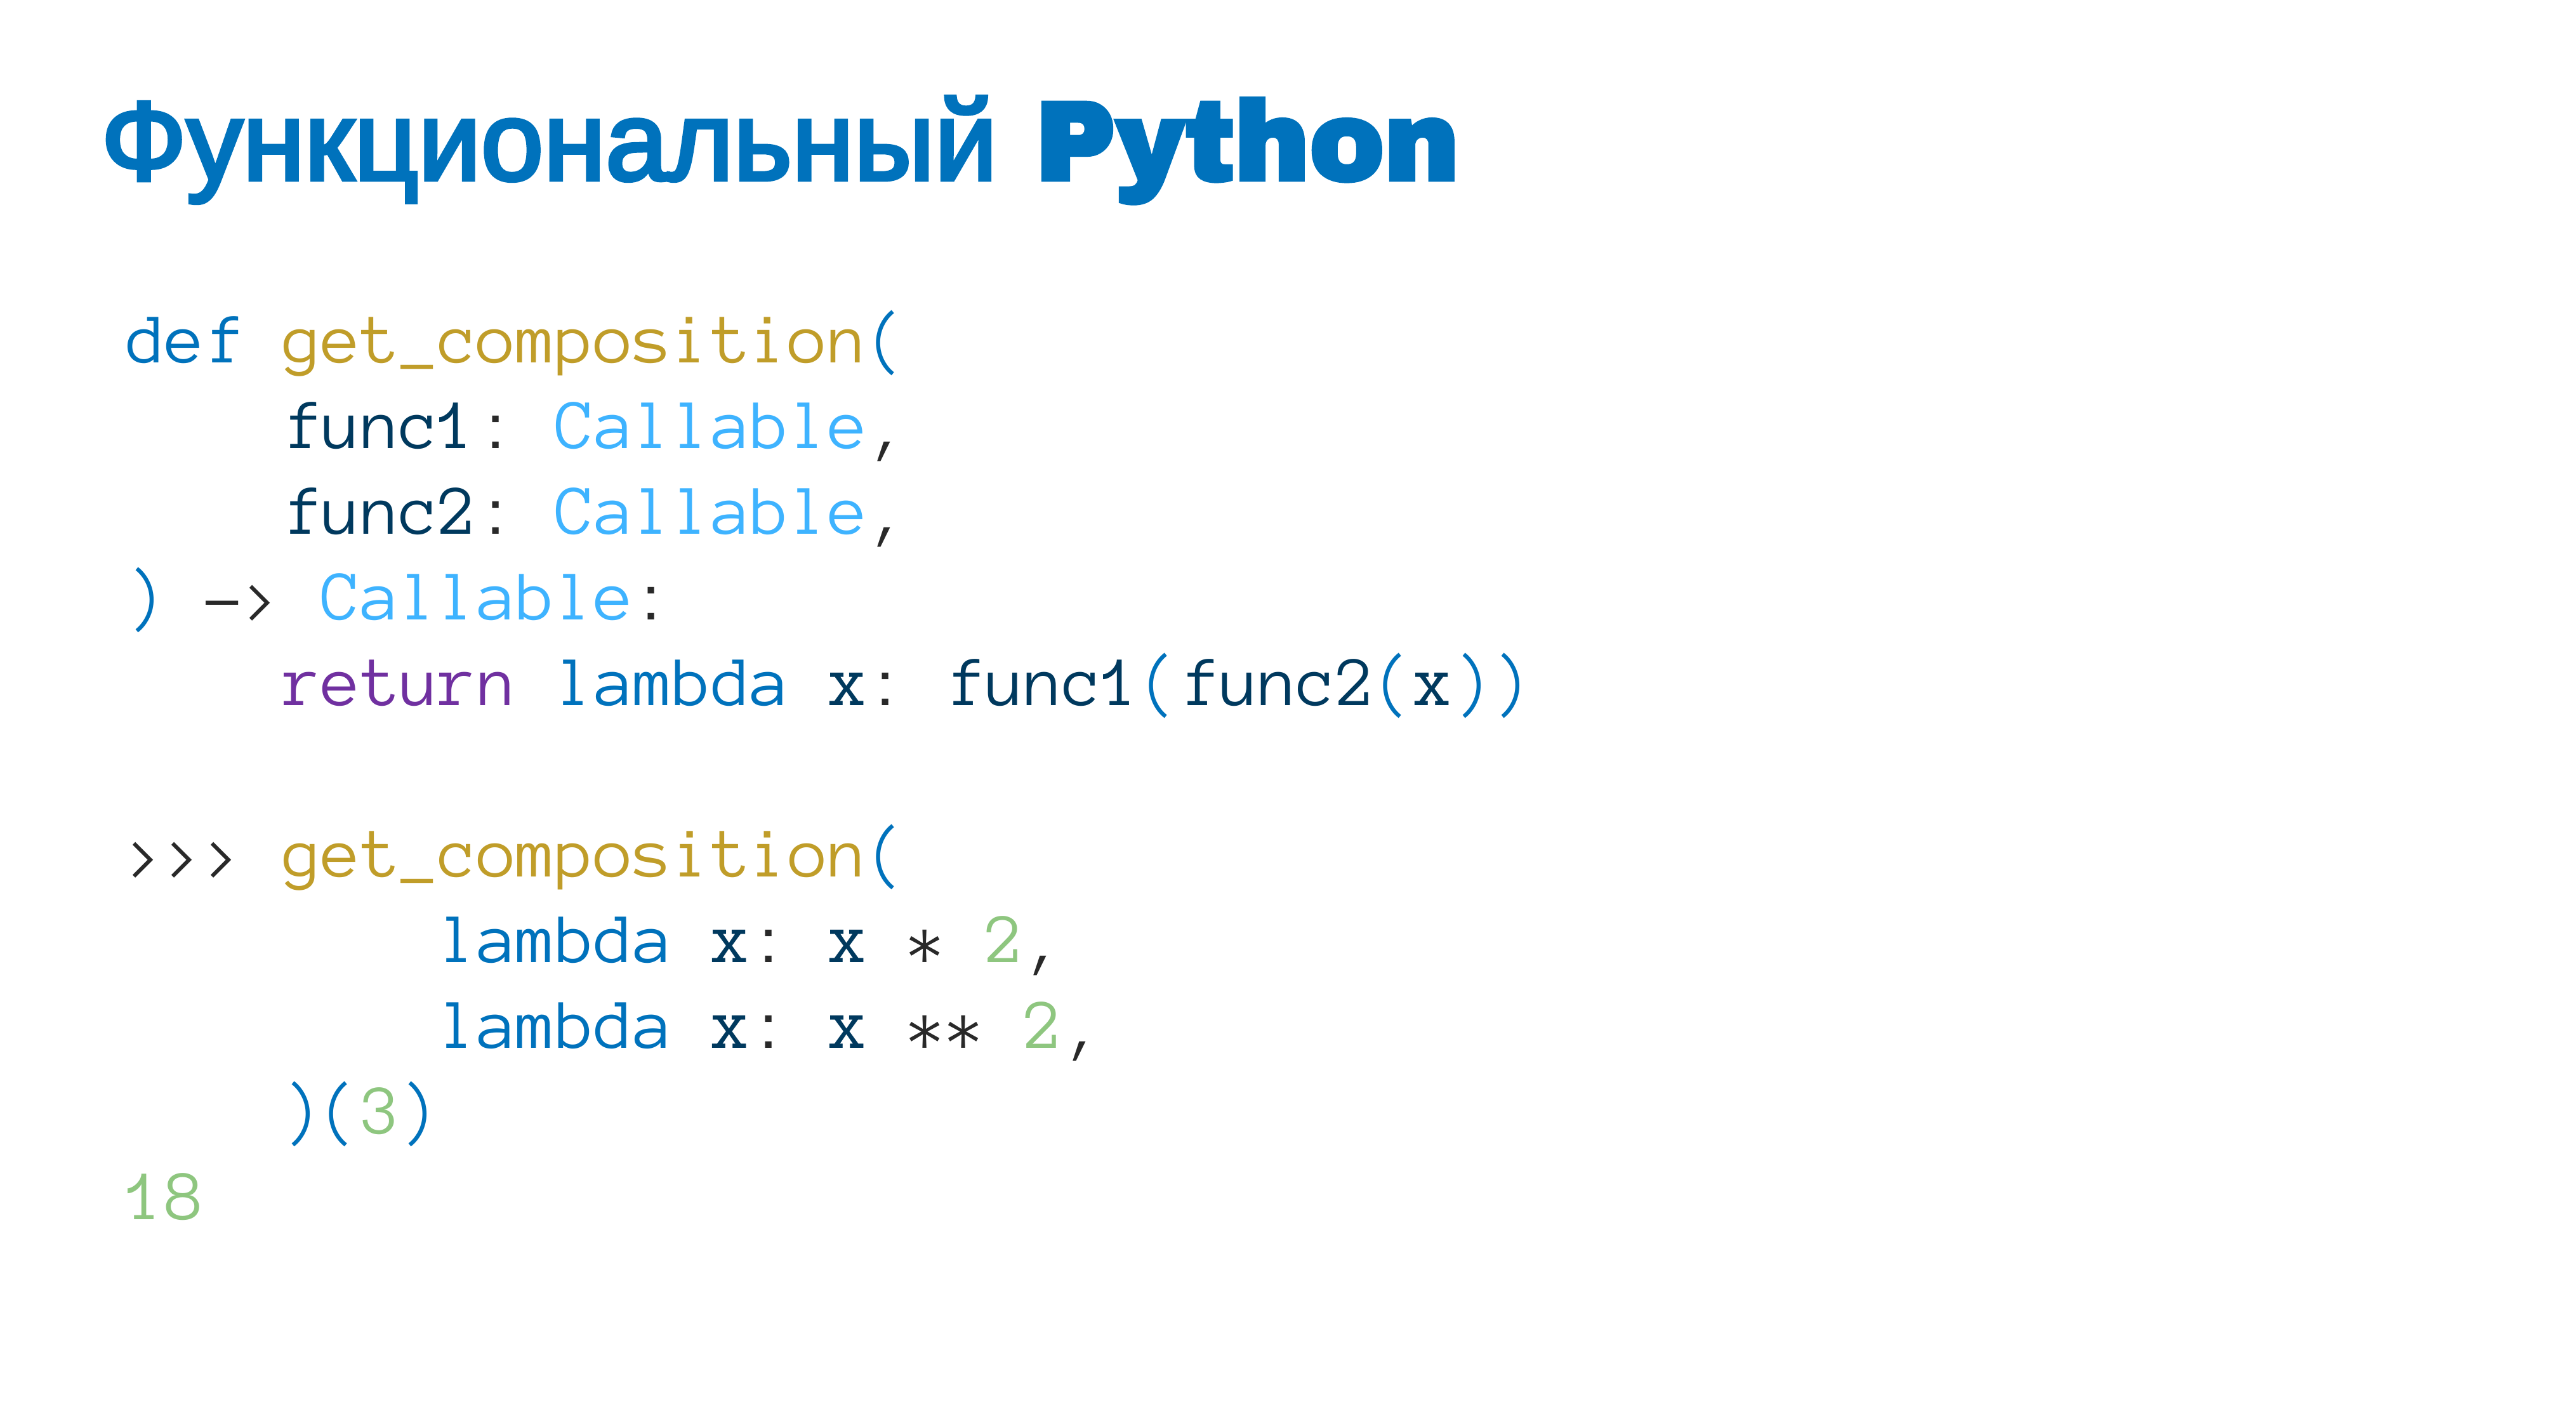

# Функциональный Python
def get_composition(
    func1: Callable,
    func2: Callable,
) -> Callable:
    return lambda x: func1(func2(x))

>>> get_composition(
        lambda x: x * 2,
        lambda x: x ** 2,
    )(3)
18
13